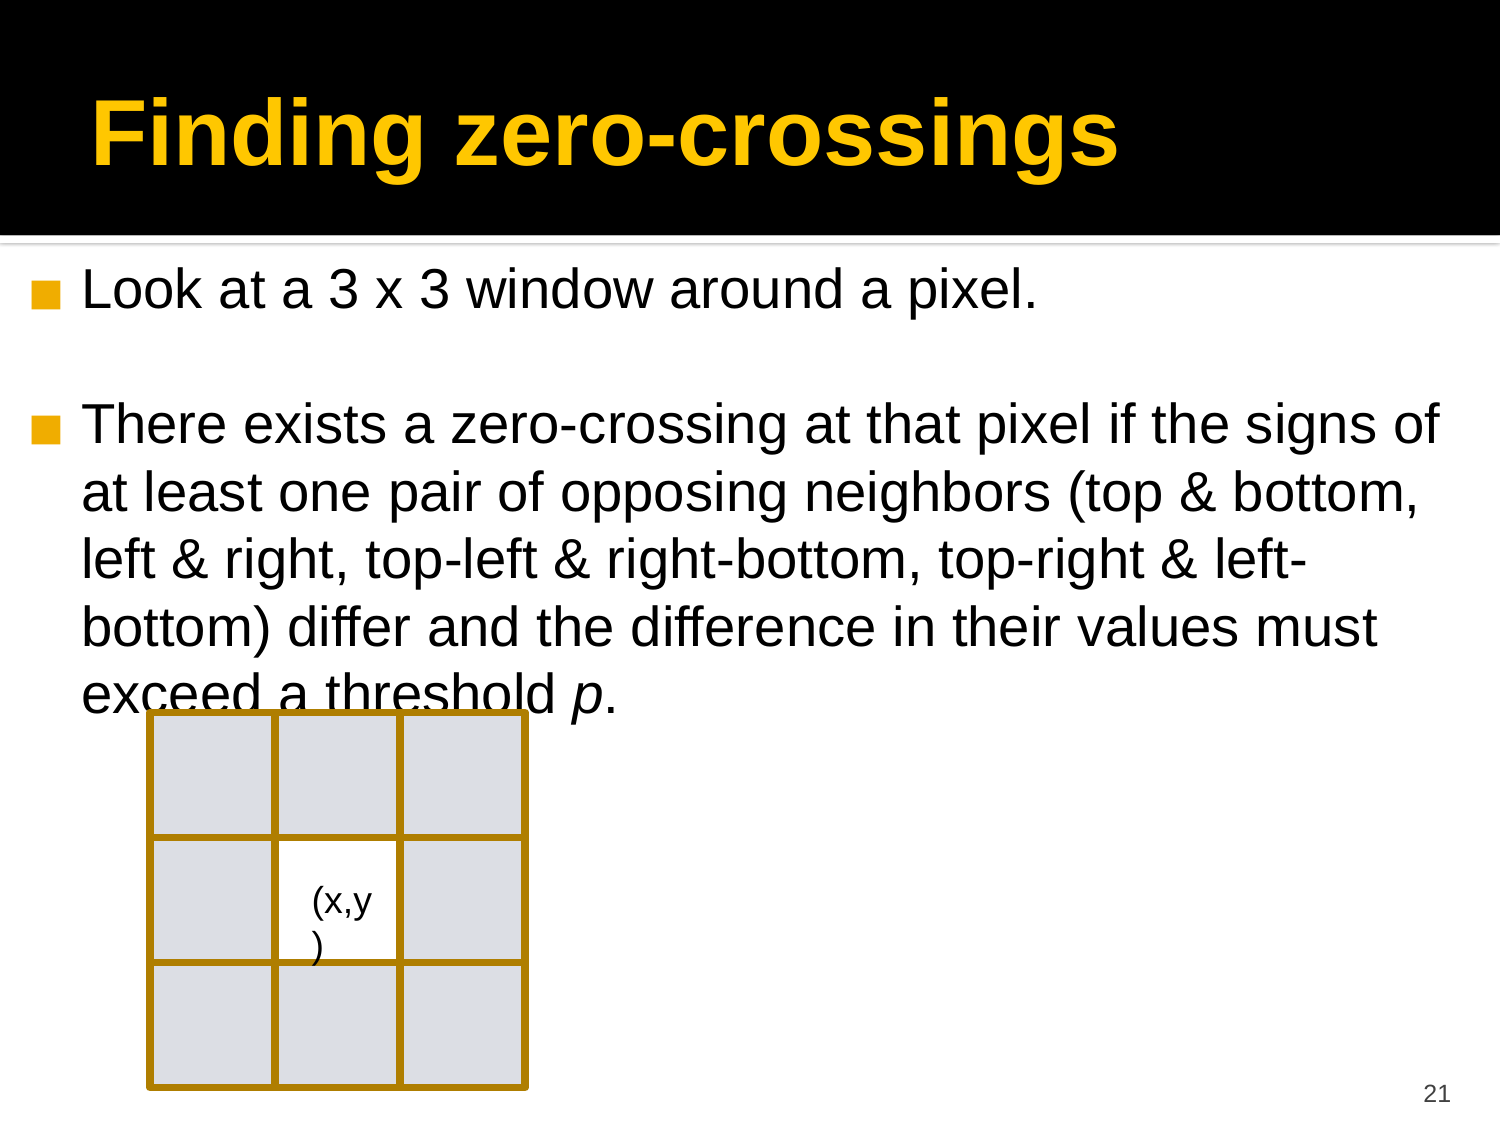

# Finding zero-crossings
Look at a 3 x 3 window around a pixel.

There exists a zero-crossing at that pixel if the signs of at least one pair of opposing neighbors (top & bottom, left & right, top-left & right-bottom, top-right & left-bottom) differ and the difference in their values must exceed a threshold p.

(x,y)

21